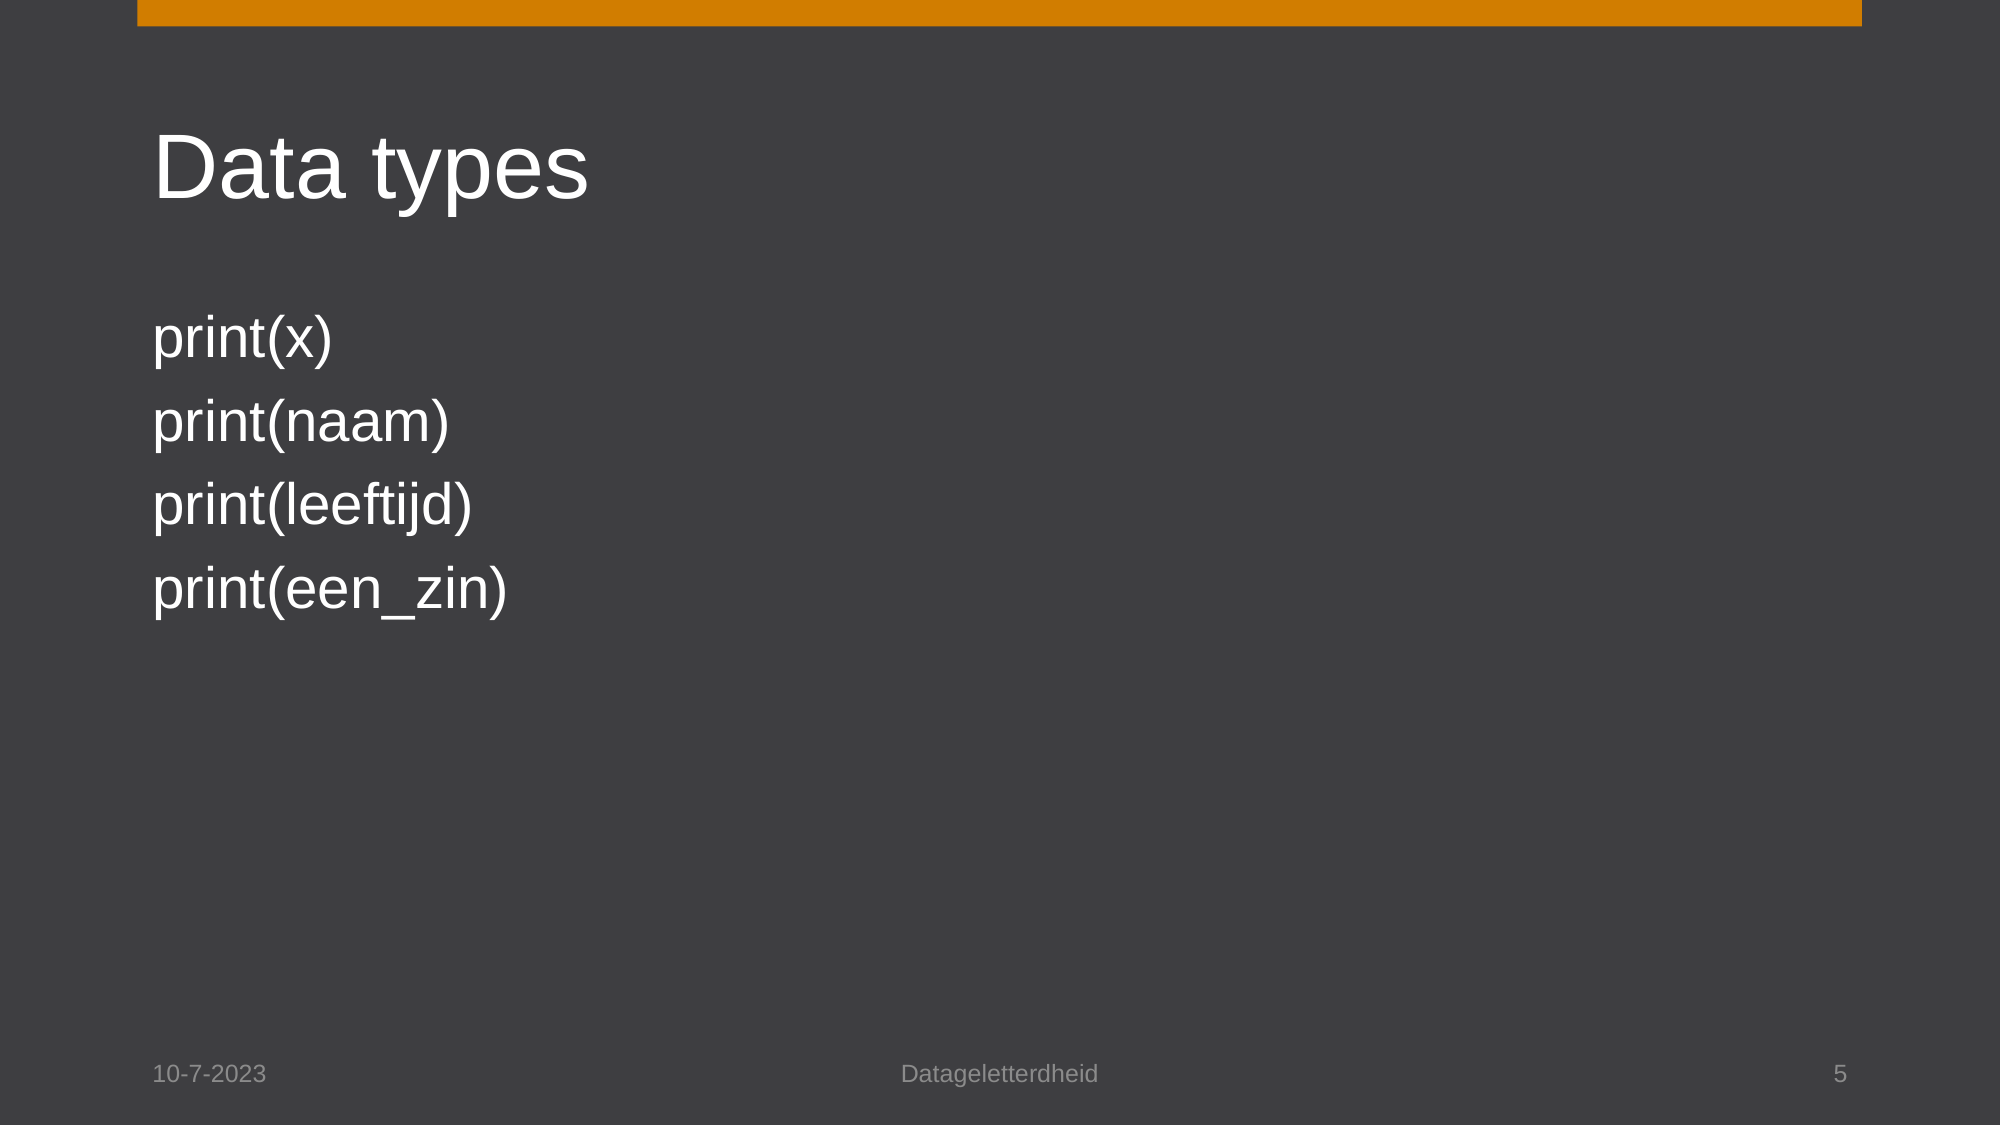

# Data types
print(x)
print(naam)
print(leeftijd)
print(een_zin)
10-7-2023
Datageletterdheid
5